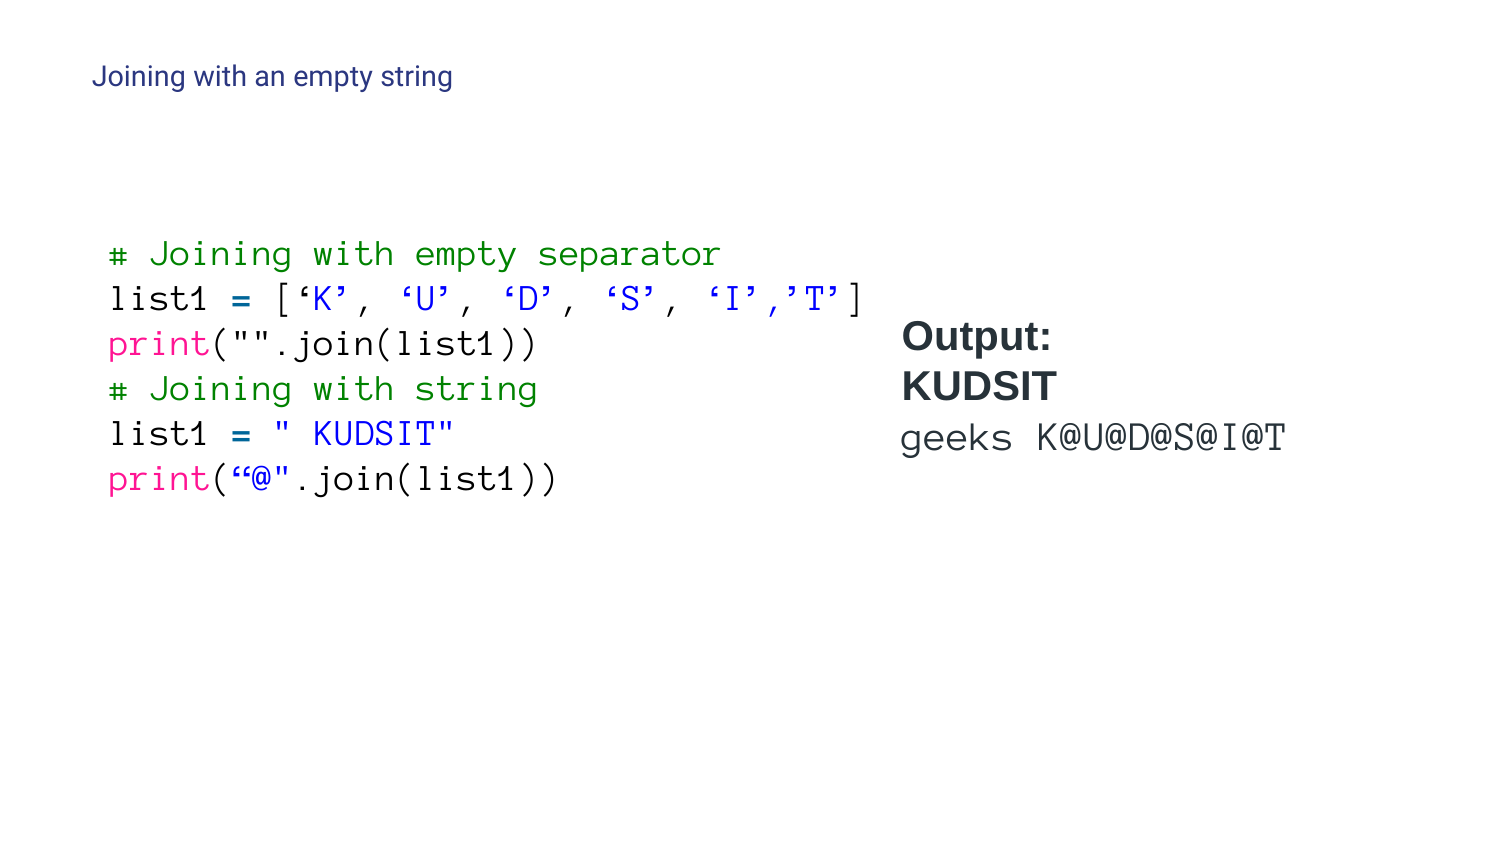

# Joining with an empty string
# Joining with empty separator
list1 = [‘K’, ‘U’, ‘D’, ‘S’, ‘I’,’T’]
print("".join(list1))
# Joining with string
list1 = " KUDSIT"
print(“@".join(list1))

Output:
KUDSIT
geeks K@U@D@S@I@T